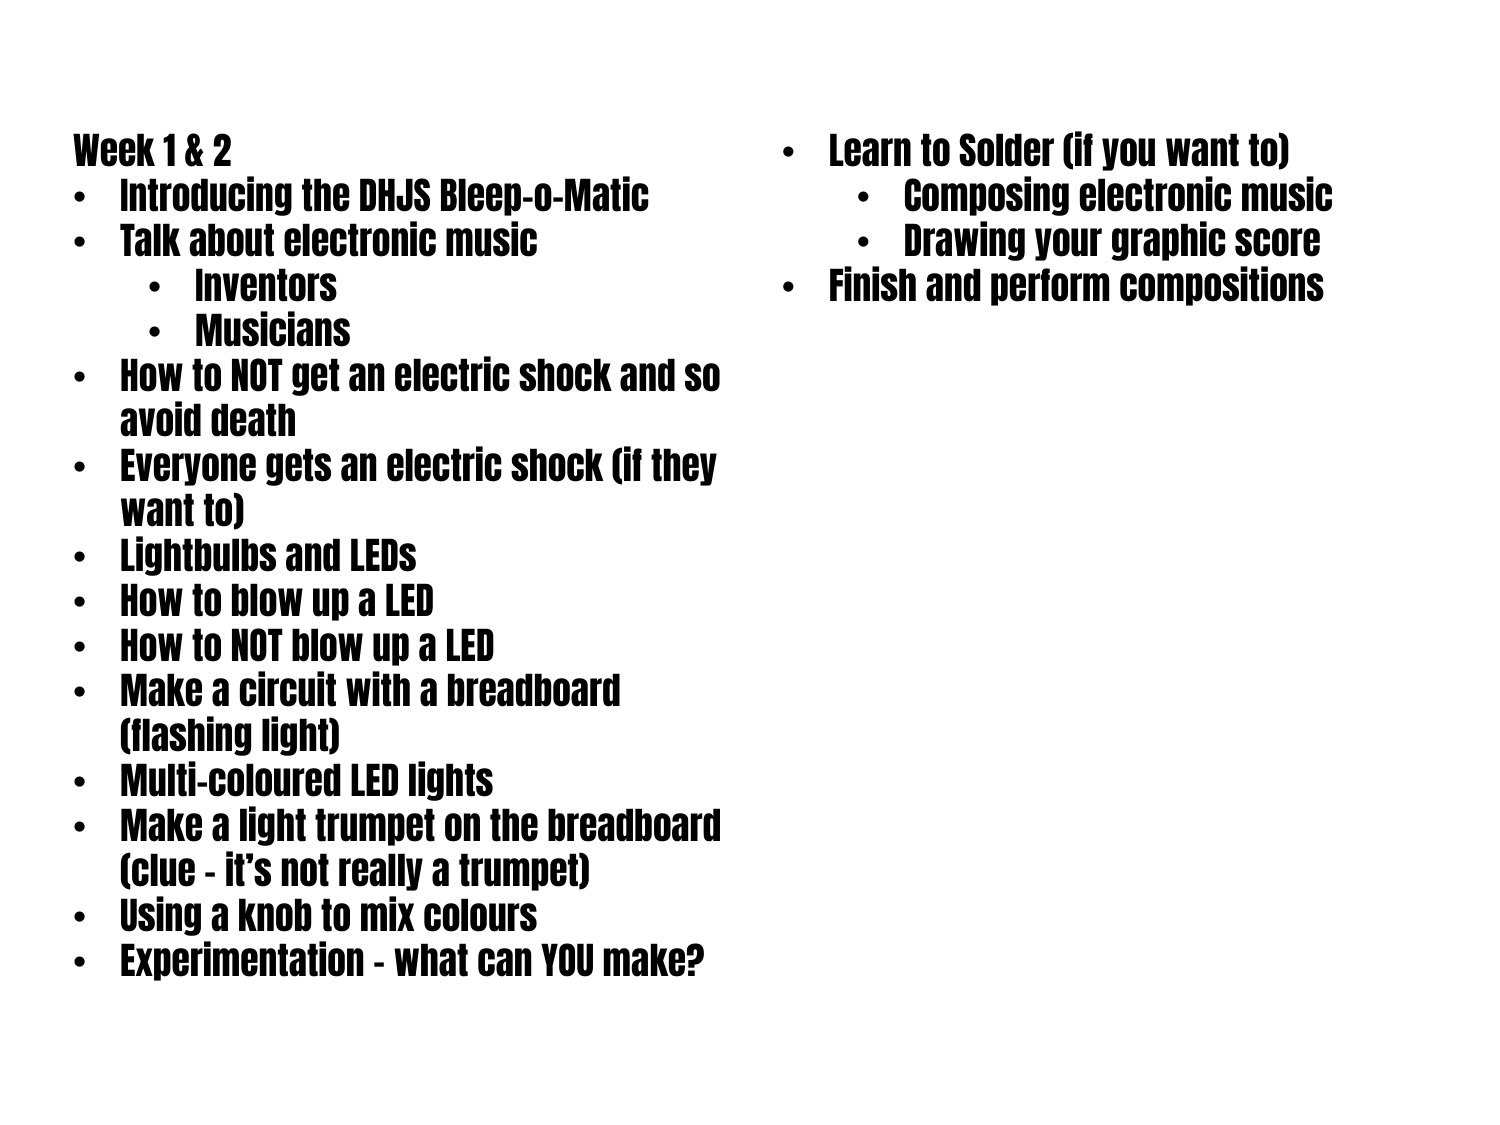

Week 1 & 2
Introducing the DHJS Bleep-o-Matic
Talk about electronic music
Inventors
Musicians
How to NOT get an electric shock and so avoid death
Everyone gets an electric shock (if they want to)
Lightbulbs and LEDs
How to blow up a LED
How to NOT blow up a LED
Make a circuit with a breadboard (flashing light)
Multi-coloured LED lights
Make a light trumpet on the breadboard (clue – it’s not really a trumpet)
Using a knob to mix colours
Experimentation – what can YOU make?

Week 3 & 4
Making your Bleep-o-Matics
Learn to Solder (if you want to)
Composing electronic music
Drawing your graphic score
Finish and perform compositions